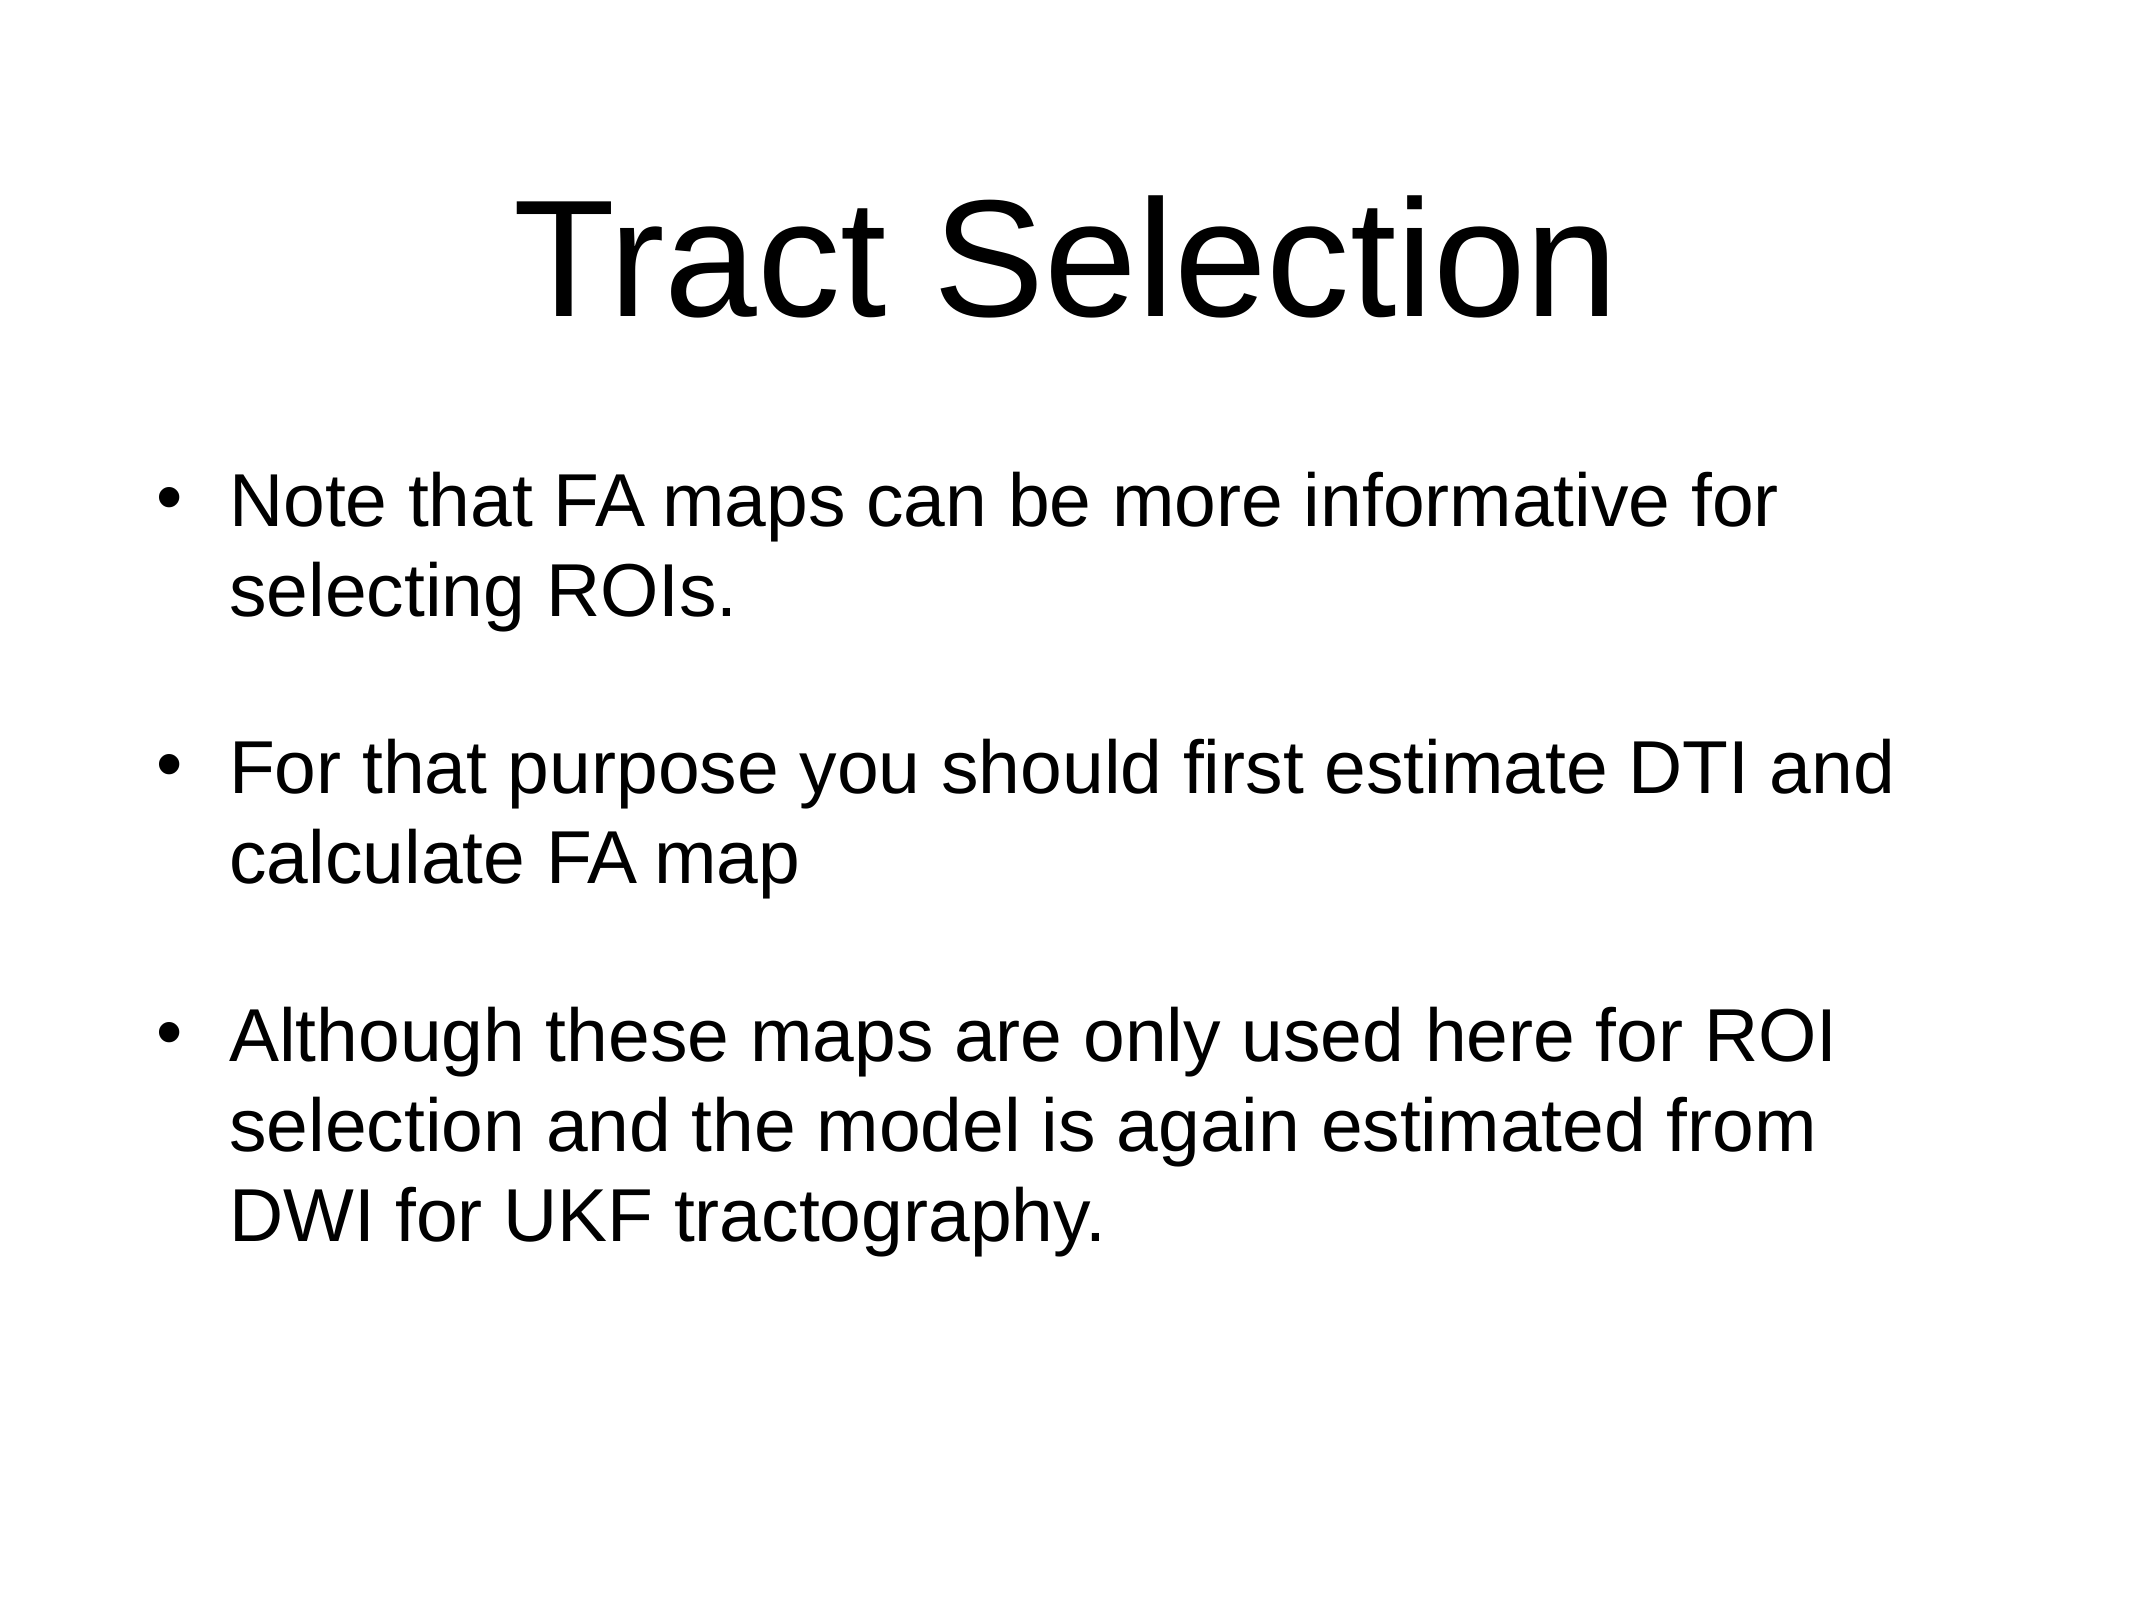

# Tract Selection
Note that FA maps can be more informative for selecting ROIs.
For that purpose you should first estimate DTI and calculate FA map
Although these maps are only used here for ROI selection and the model is again estimated from DWI for UKF tractography.